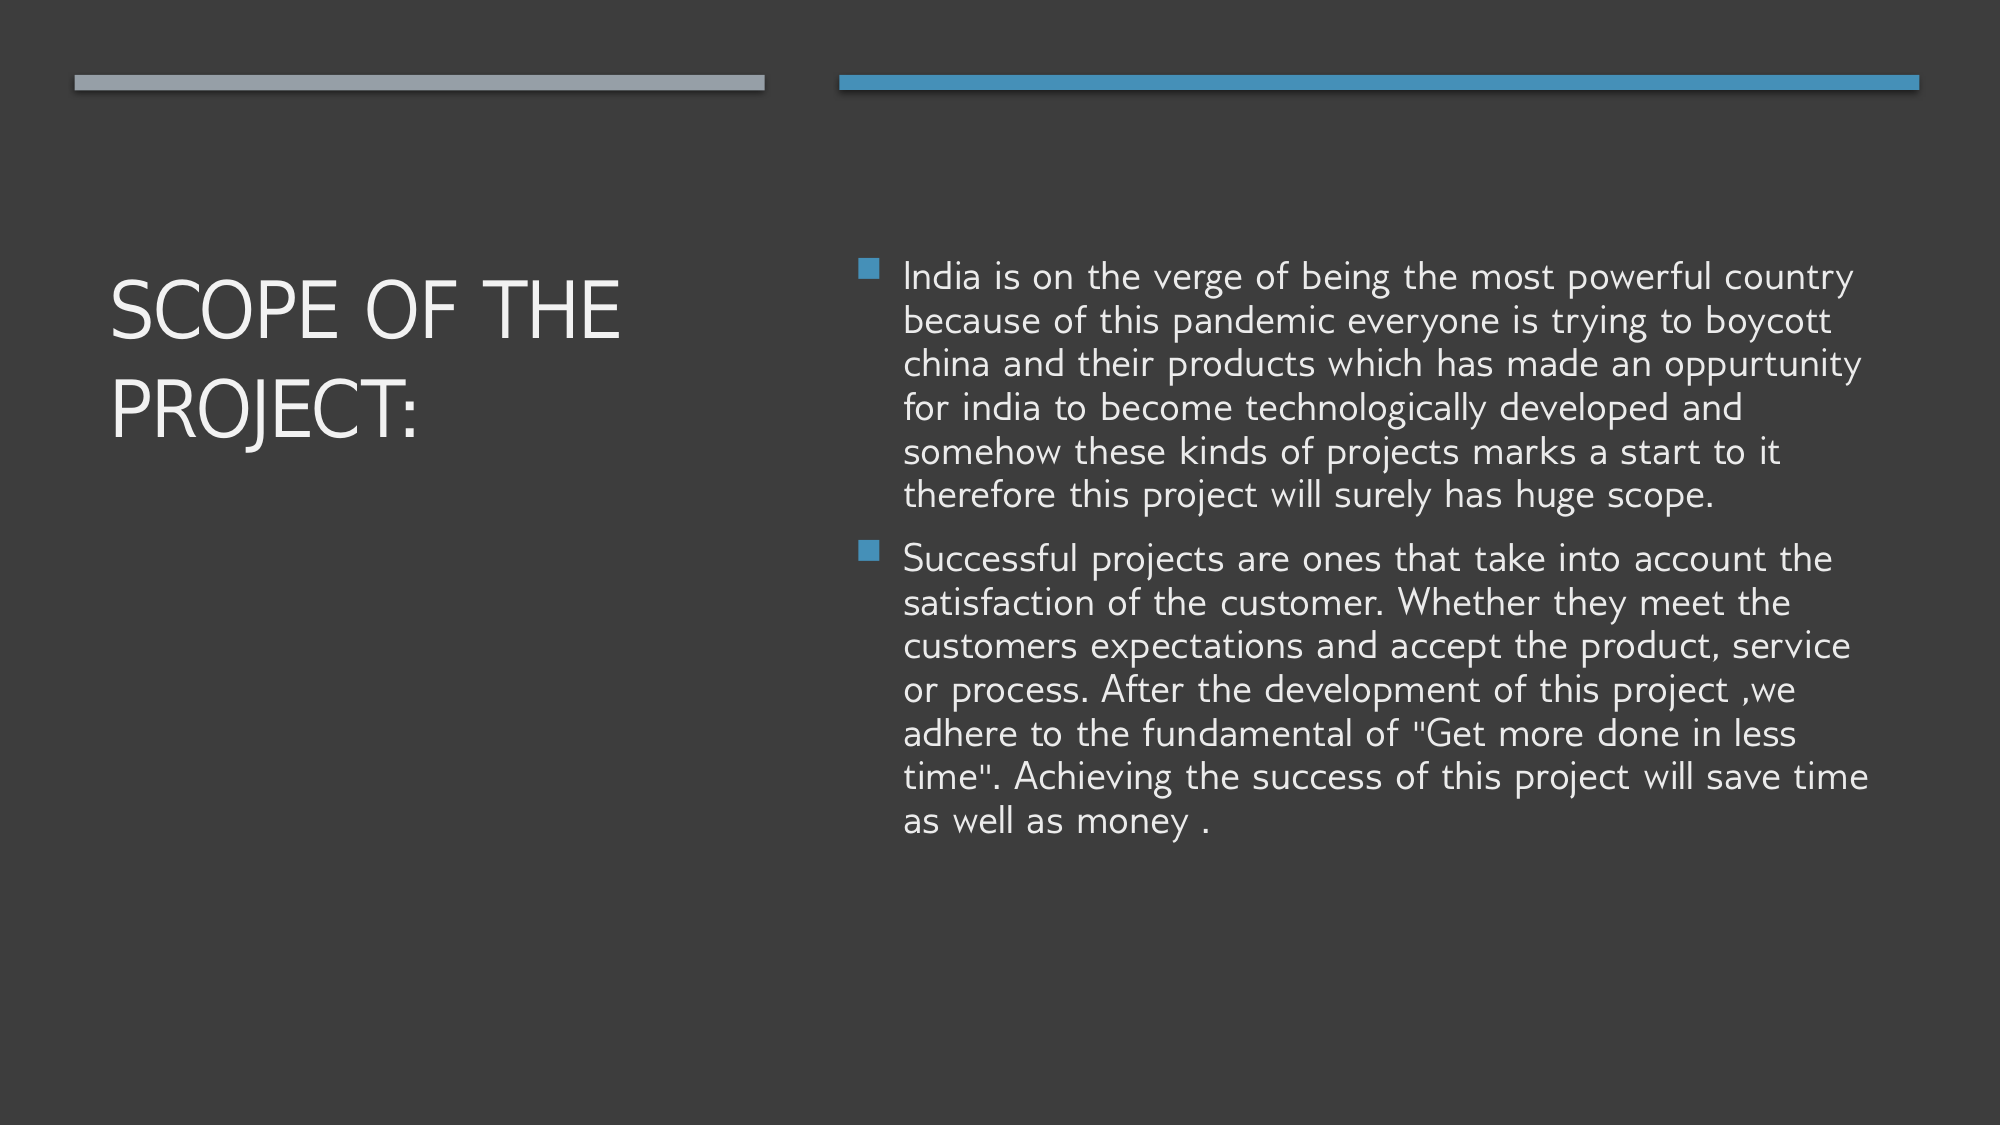

# Scope of the Project:
India is on the verge of being the most powerful country because of this pandemic everyone is trying to boycott china and their products which has made an oppurtunity for india to become technologically developed and somehow these kinds of projects marks a start to it therefore this project will surely has huge scope.
Successful projects are ones that take into account the satisfaction of the customer. Whether they meet the customers expectations and accept the product, service or process. After the development of this project ,we adhere to the fundamental of "Get more done in less time". Achieving the success of this project will save time as well as money .